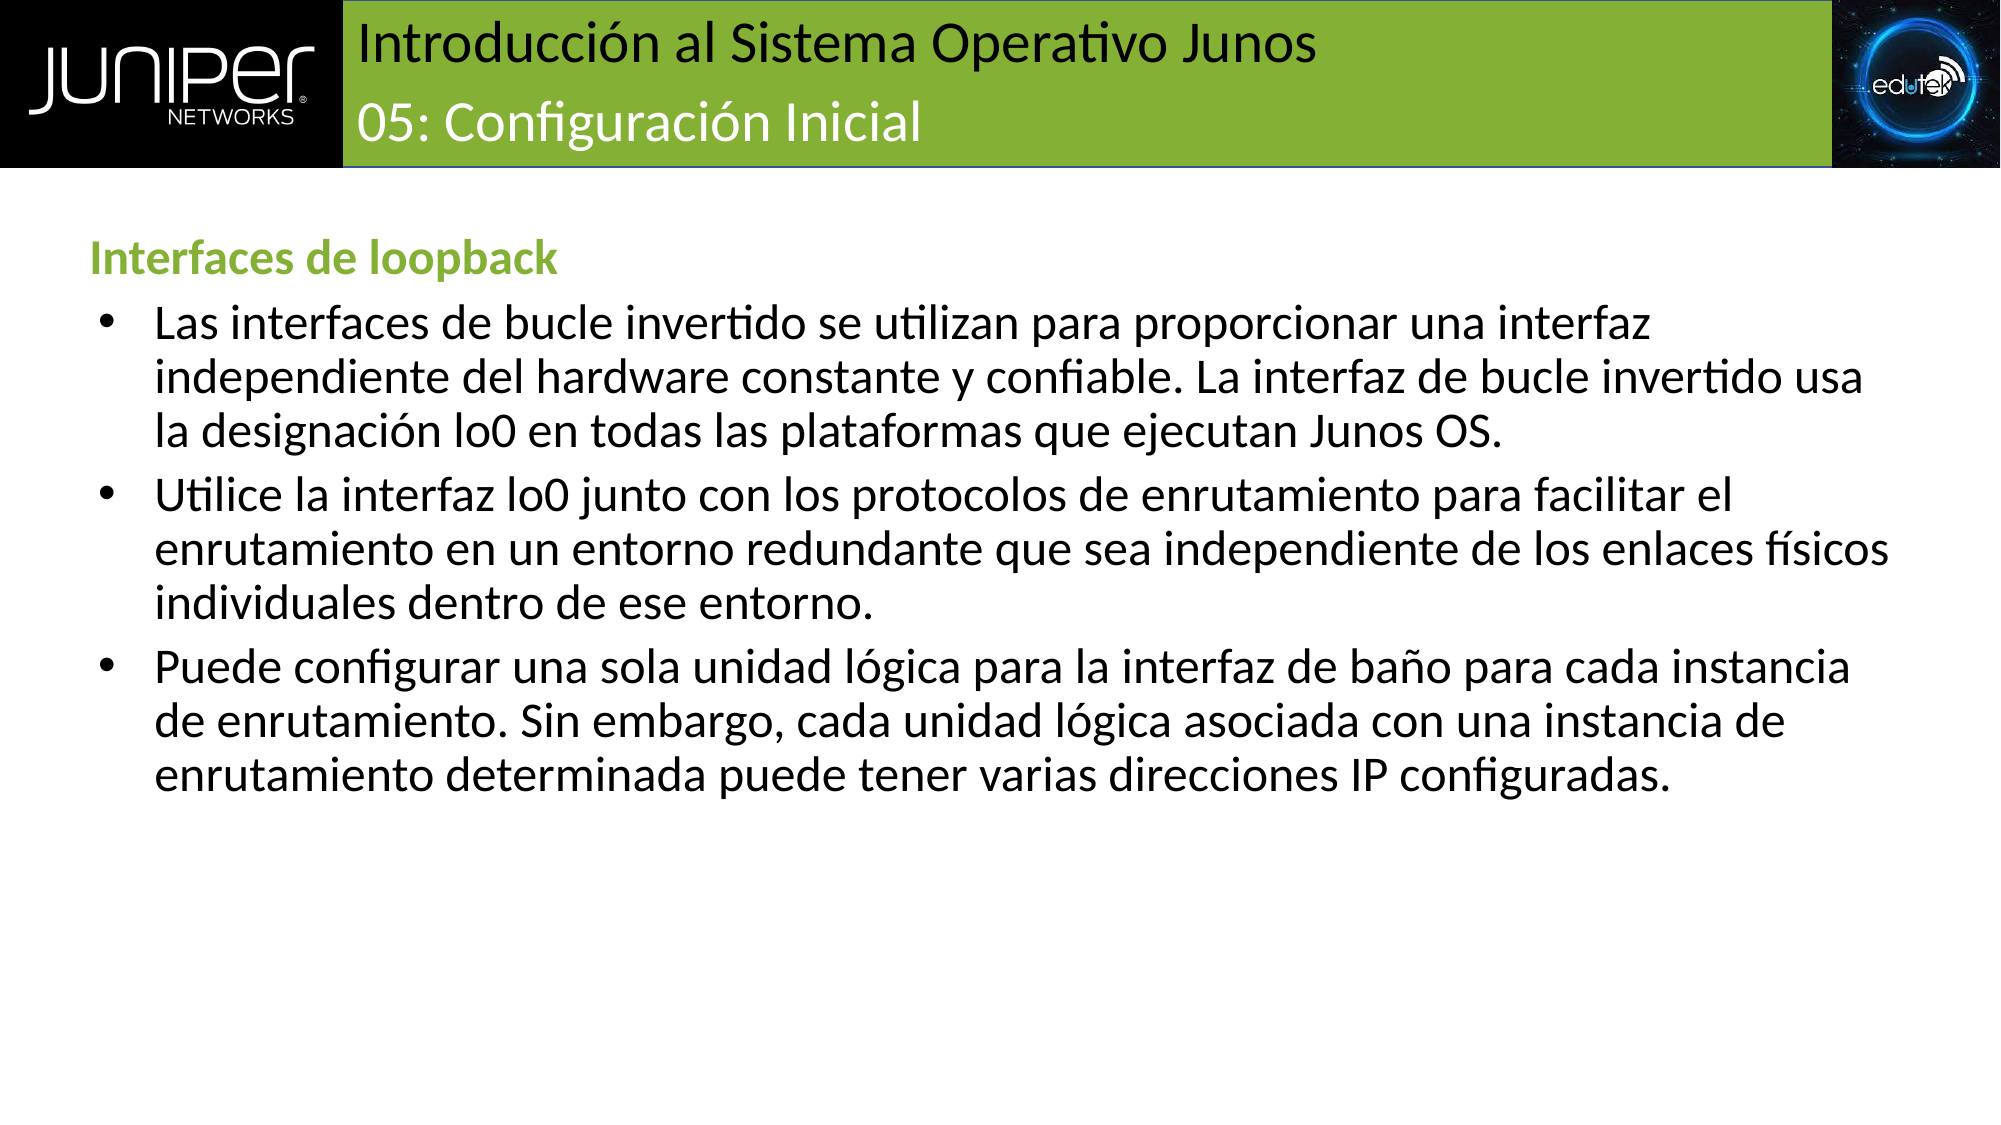

# Introducción al Sistema Operativo Junos
05: Configuración Inicial
Interfaces de loopback
Las interfaces de bucle invertido se utilizan para proporcionar una interfaz independiente del hardware constante y confiable. La interfaz de bucle invertido usa la designación lo0 en todas las plataformas que ejecutan Junos OS.
Utilice la interfaz lo0 junto con los protocolos de enrutamiento para facilitar el enrutamiento en un entorno redundante que sea independiente de los enlaces físicos individuales dentro de ese entorno.
Puede configurar una sola unidad lógica para la interfaz de baño para cada instancia de enrutamiento. Sin embargo, cada unidad lógica asociada con una instancia de enrutamiento determinada puede tener varias direcciones IP configuradas.